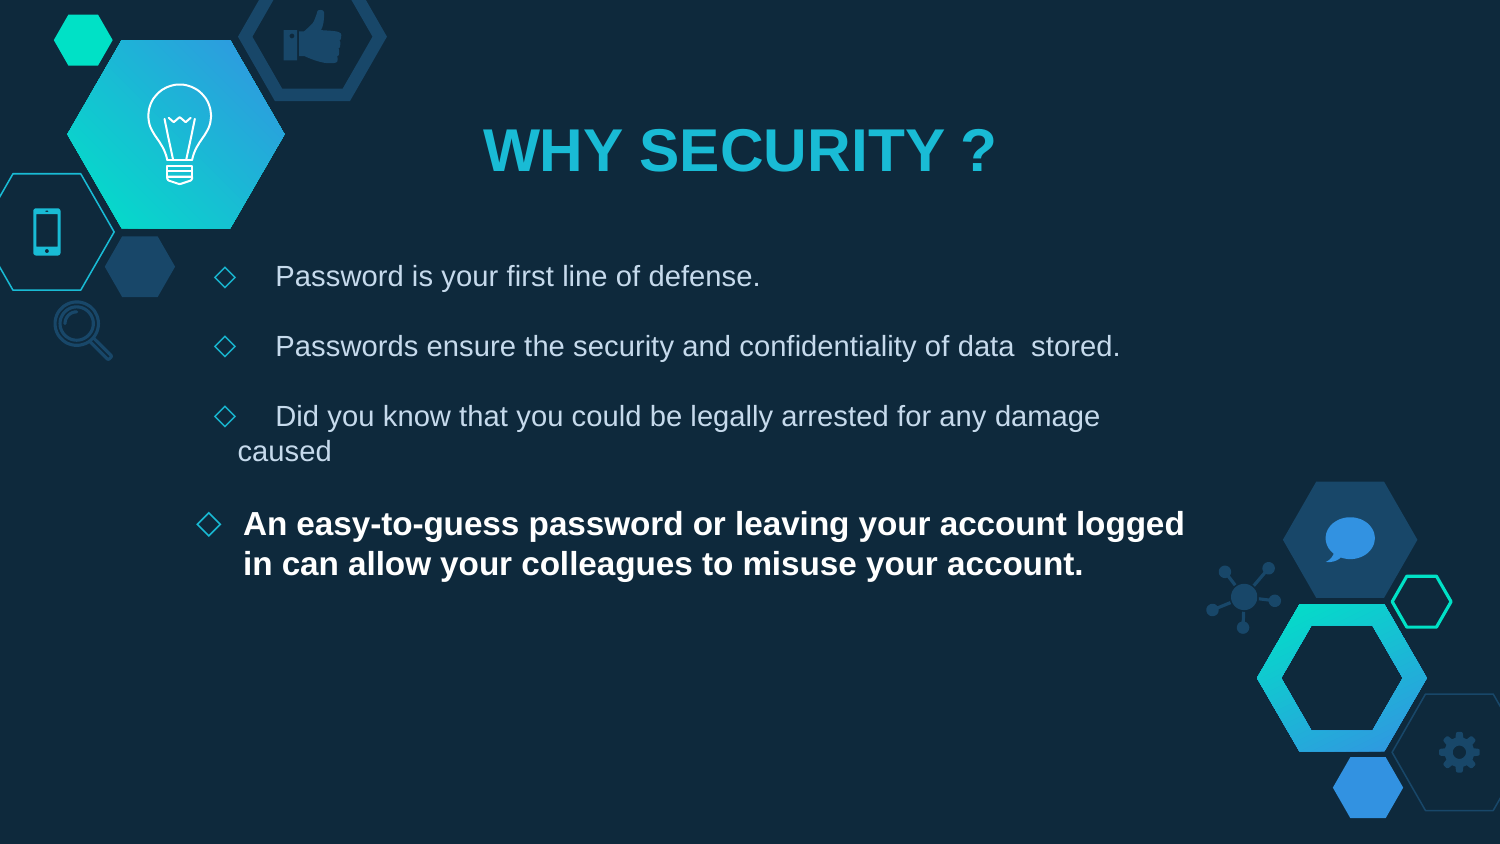

# WHY SECURITY ?
 Password is your first line of defense.

 Passwords ensure the security and confidentiality of data  stored.

 Did you know that you could be legally arrested for any damage
     caused

An easy-to-guess password or leaving your account logged in can allow your colleagues to misuse your account.